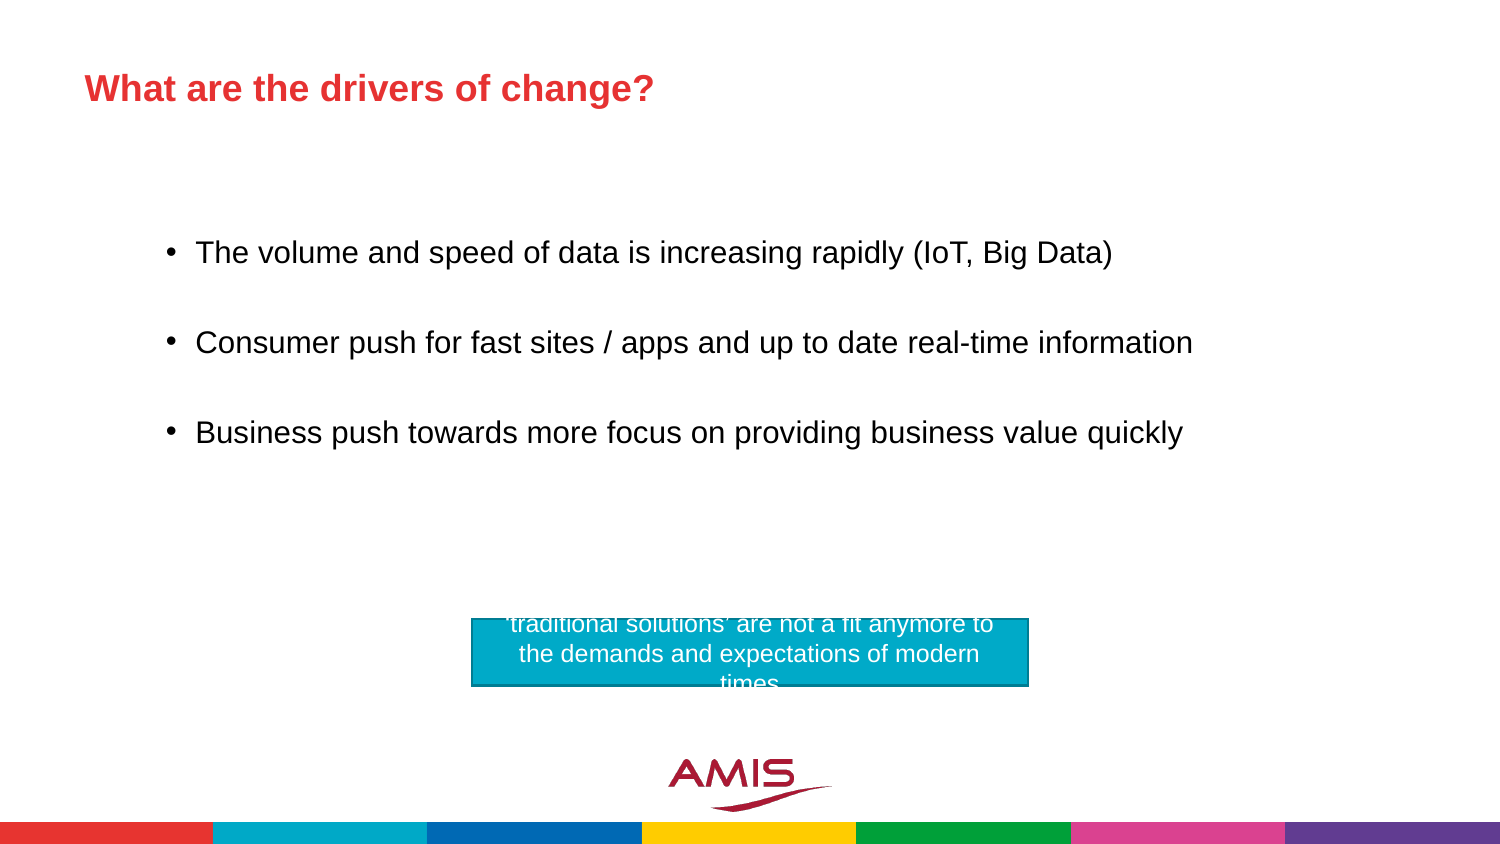

# What are the drivers of change?
The volume and speed of data is increasing rapidly (IoT, Big Data)

Consumer push for fast sites / apps and up to date real-time information

Business push towards more focus on providing business value quickly

‘traditional solutions’ are not a fit anymore to the demands and expectations of modern times